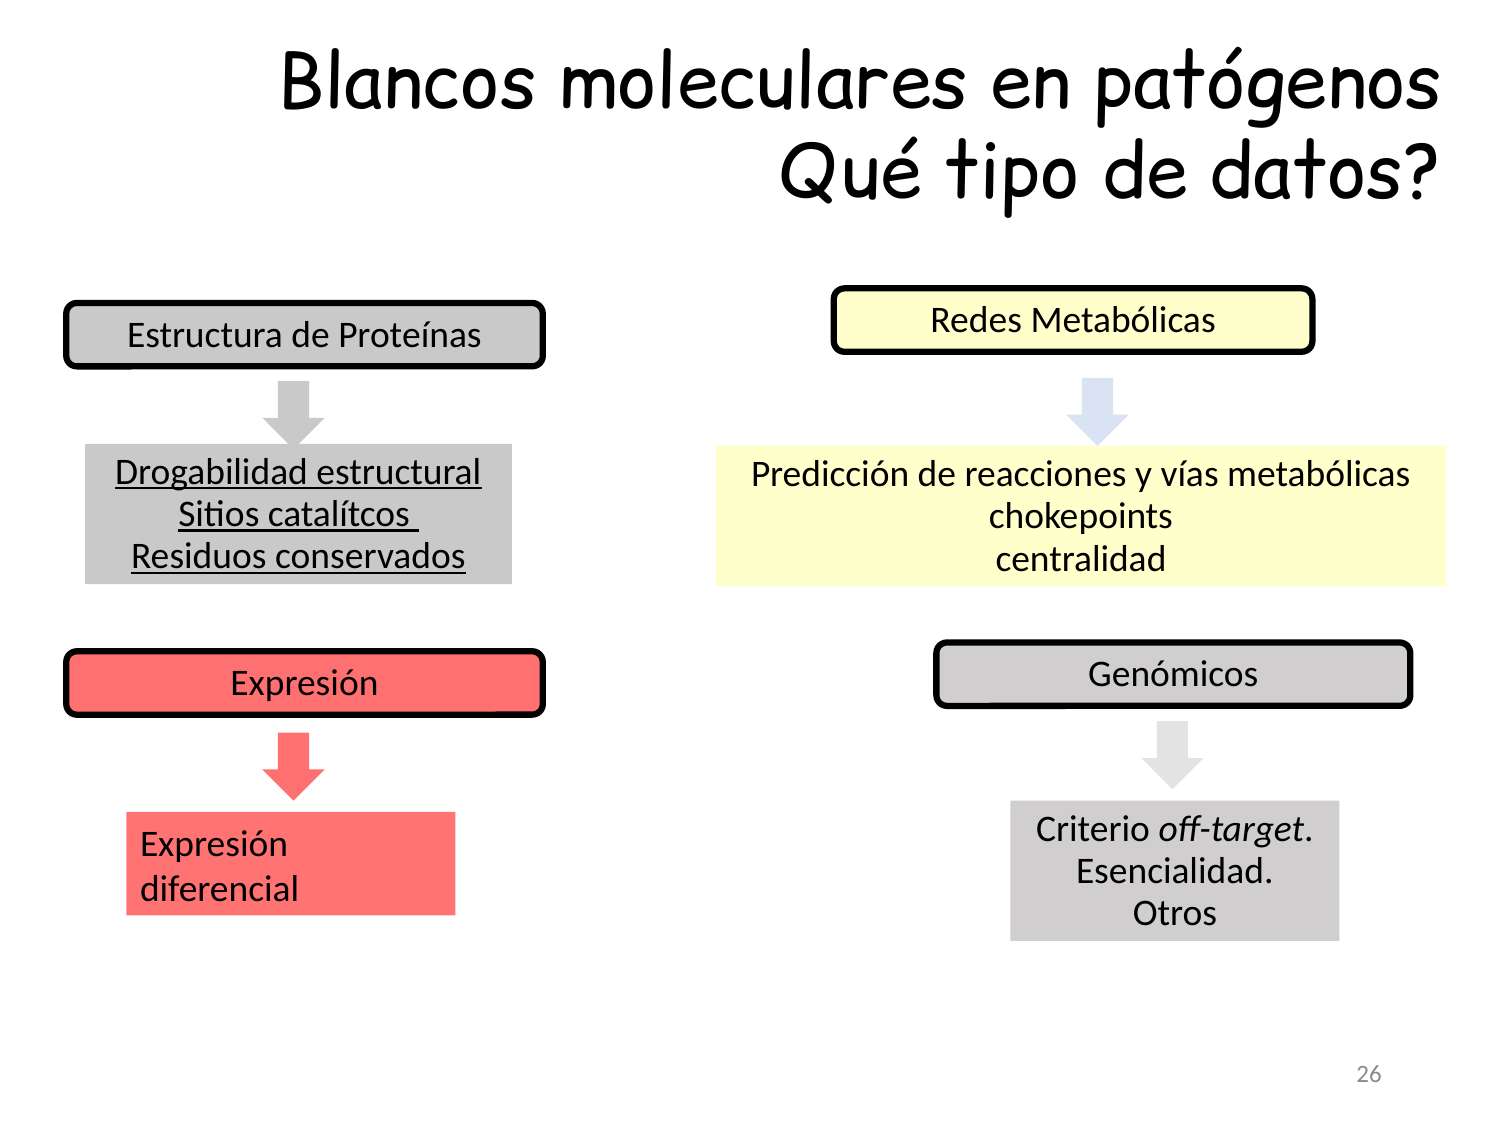

Blancos moleculares en patógenos
Qué tipo de datos?
Redes Metabólicas
Estructura de Proteínas

Drogabilidad estructural
Sitios catalítcos
Residuos conservados
Predicción de reacciones y vías metabólicas
chokepoints
centralidad
Genómicos
Expresión

Criterio off-target.
Esencialidad.
Otros
Expresión diferencial
26